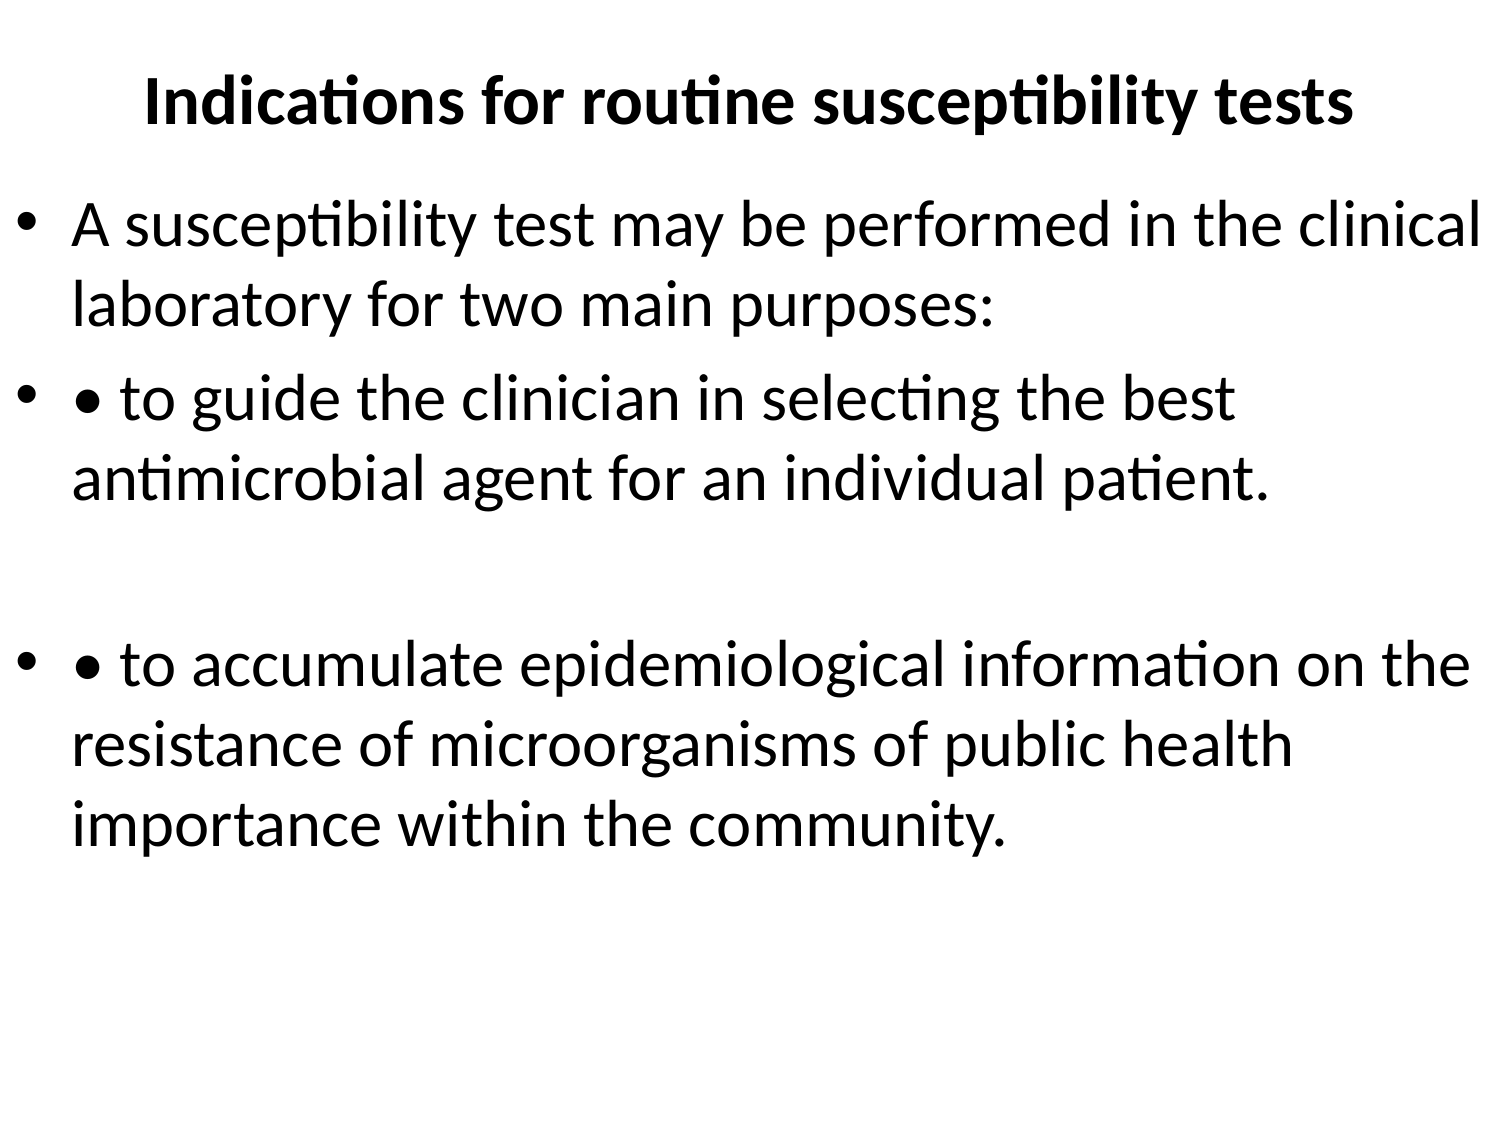

# Indications for routine susceptibility tests
A susceptibility test may be performed in the clinical laboratory for two main purposes:
• to guide the clinician in selecting the best antimicrobial agent for an individual patient.

• to accumulate epidemiological information on the resistance of microorganisms of public health importance within the community.